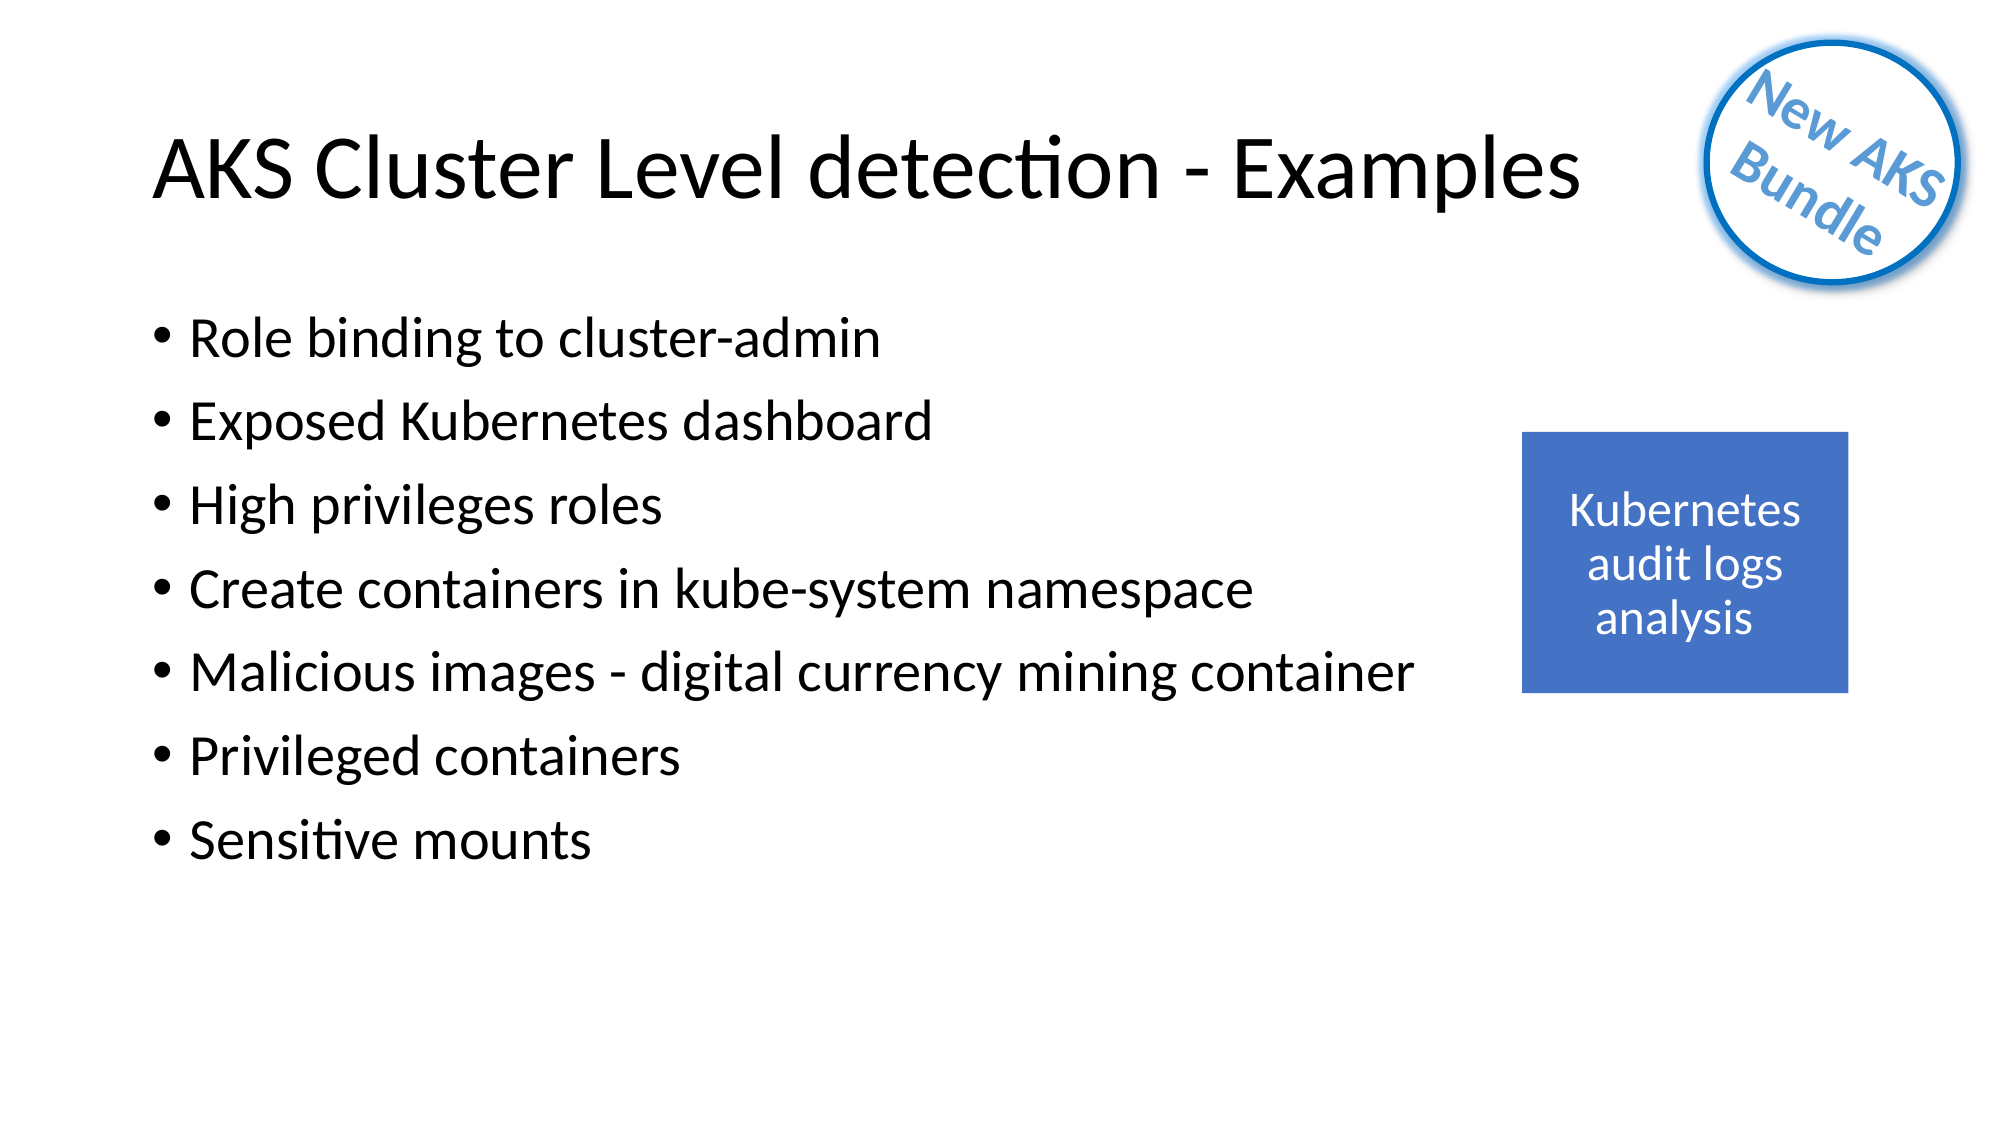

# AKS Cluster Level detection - Examples
New AKS
Bundle
Role binding to cluster-admin
Exposed Kubernetes dashboard
High privileges roles
Create containers in kube-system namespace
Malicious images - digital currency mining container
Privileged containers
Sensitive mounts

Kubernetes audit logs analysis